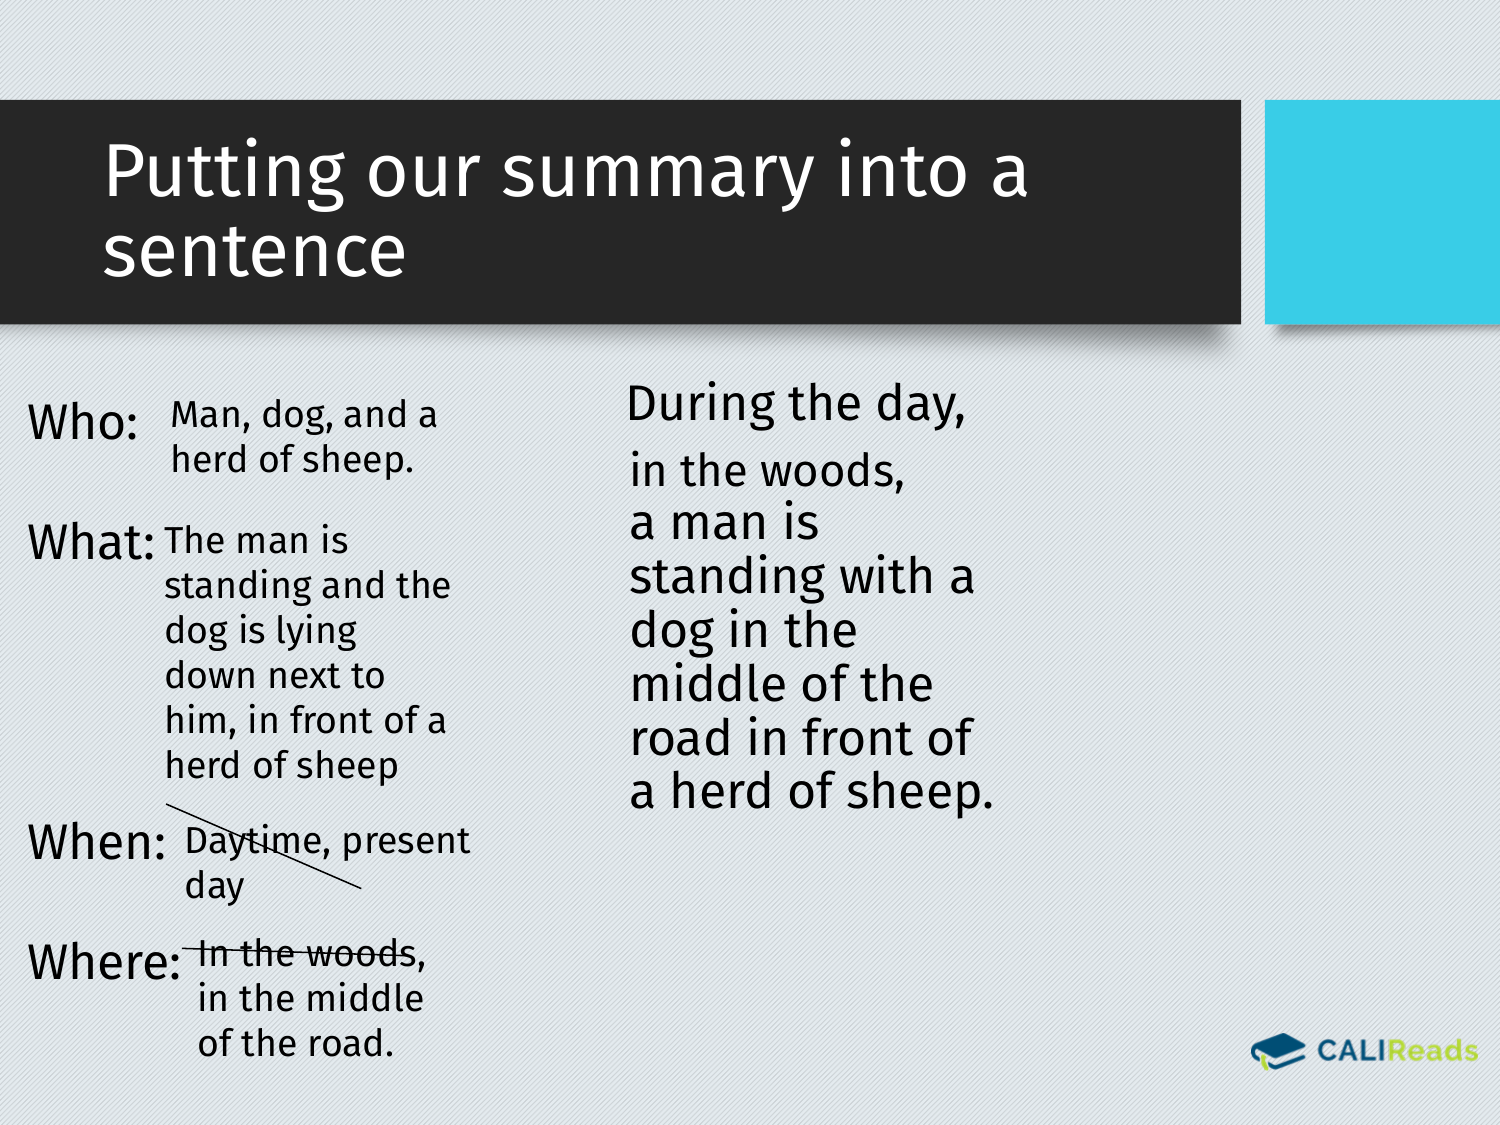

# Putting our summary into a sentence
During the day,
Who:

What:

When:

Where:

Man, dog, and a
herd of sheep.
in the woods,
a man is standing with a dog in the middle of the road in front of a herd of sheep.
The man is standing and the dog is lying down next to him, in front of a herd of sheep
Daytime, present
day
In the woods, in the middle of the road.